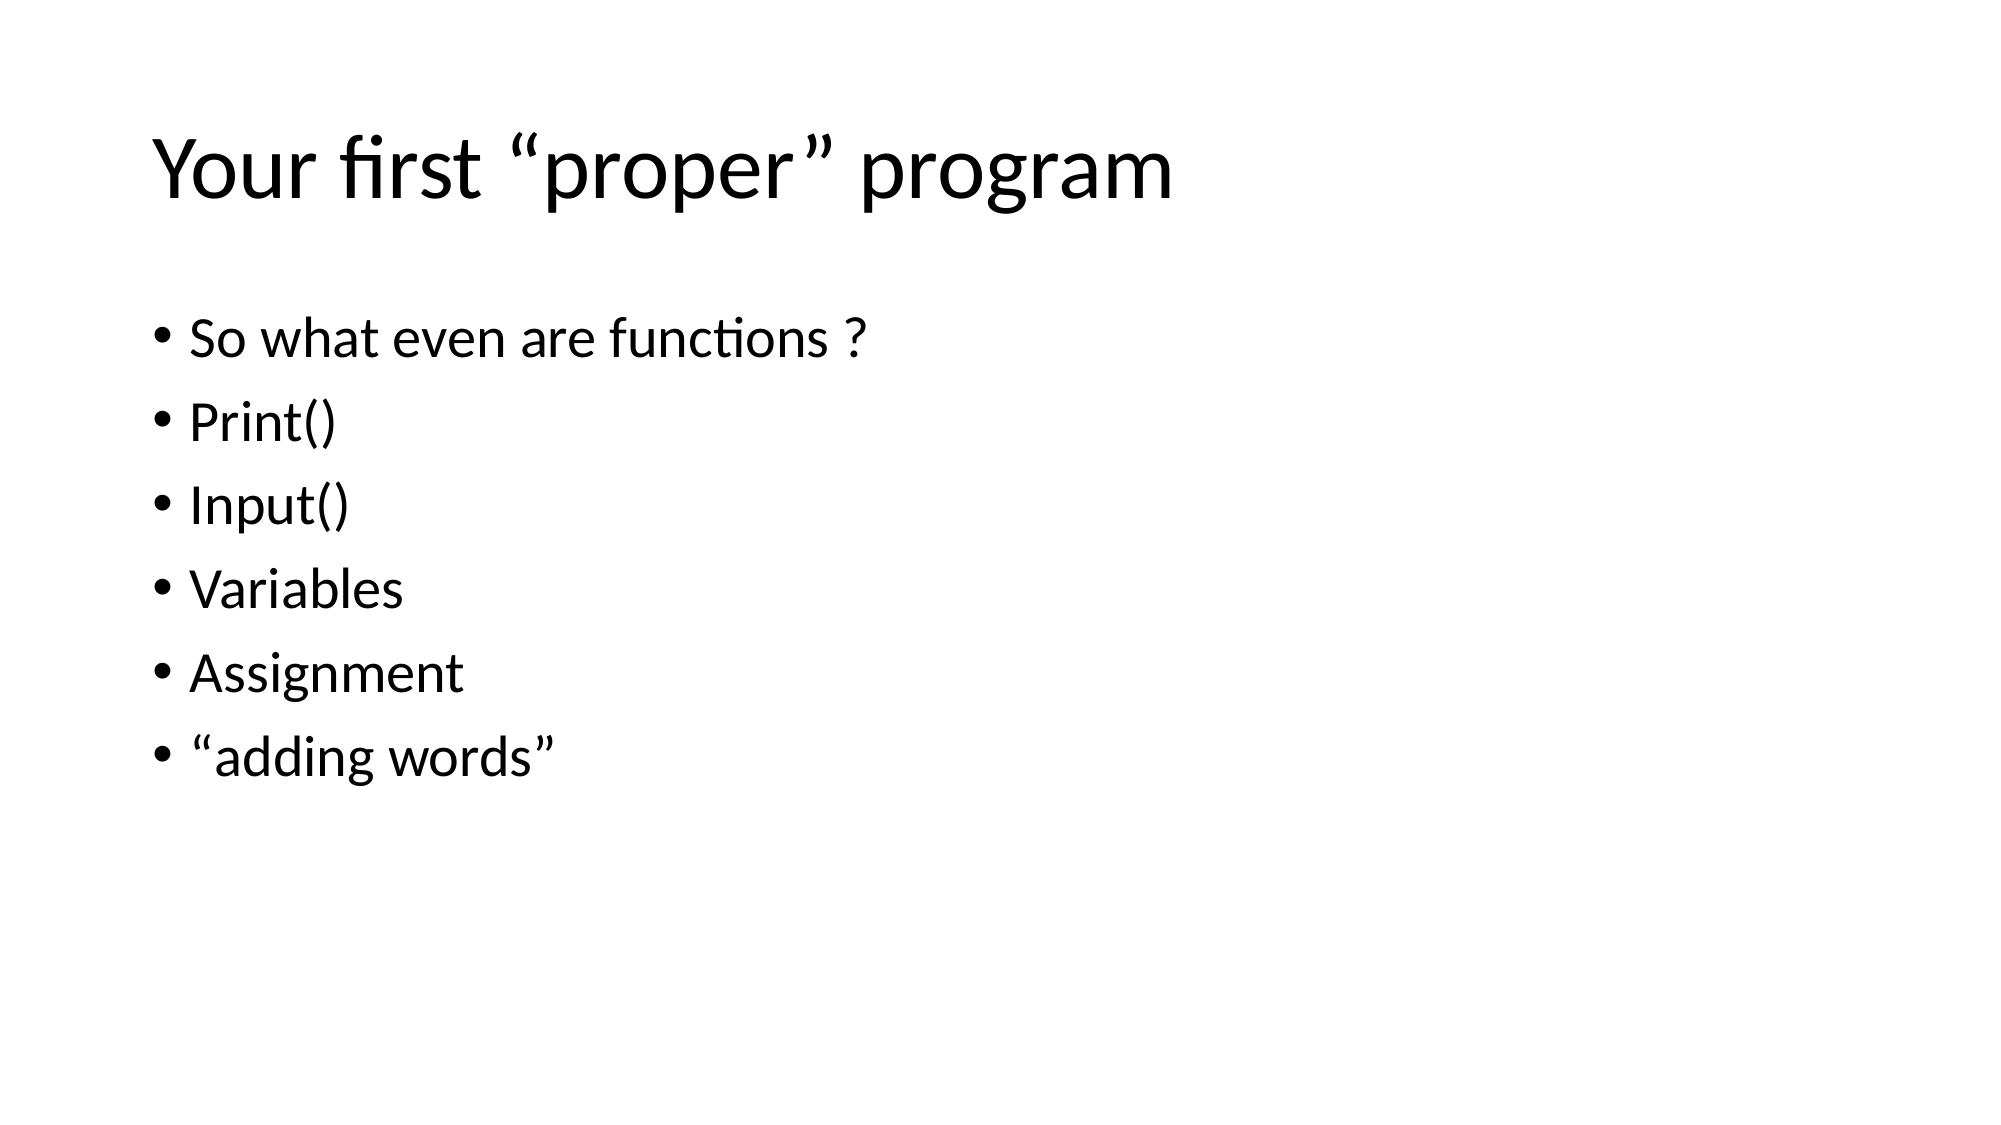

# Your first “proper” program
So what even are functions ?
Print()
Input()
Variables
Assignment
“adding words”